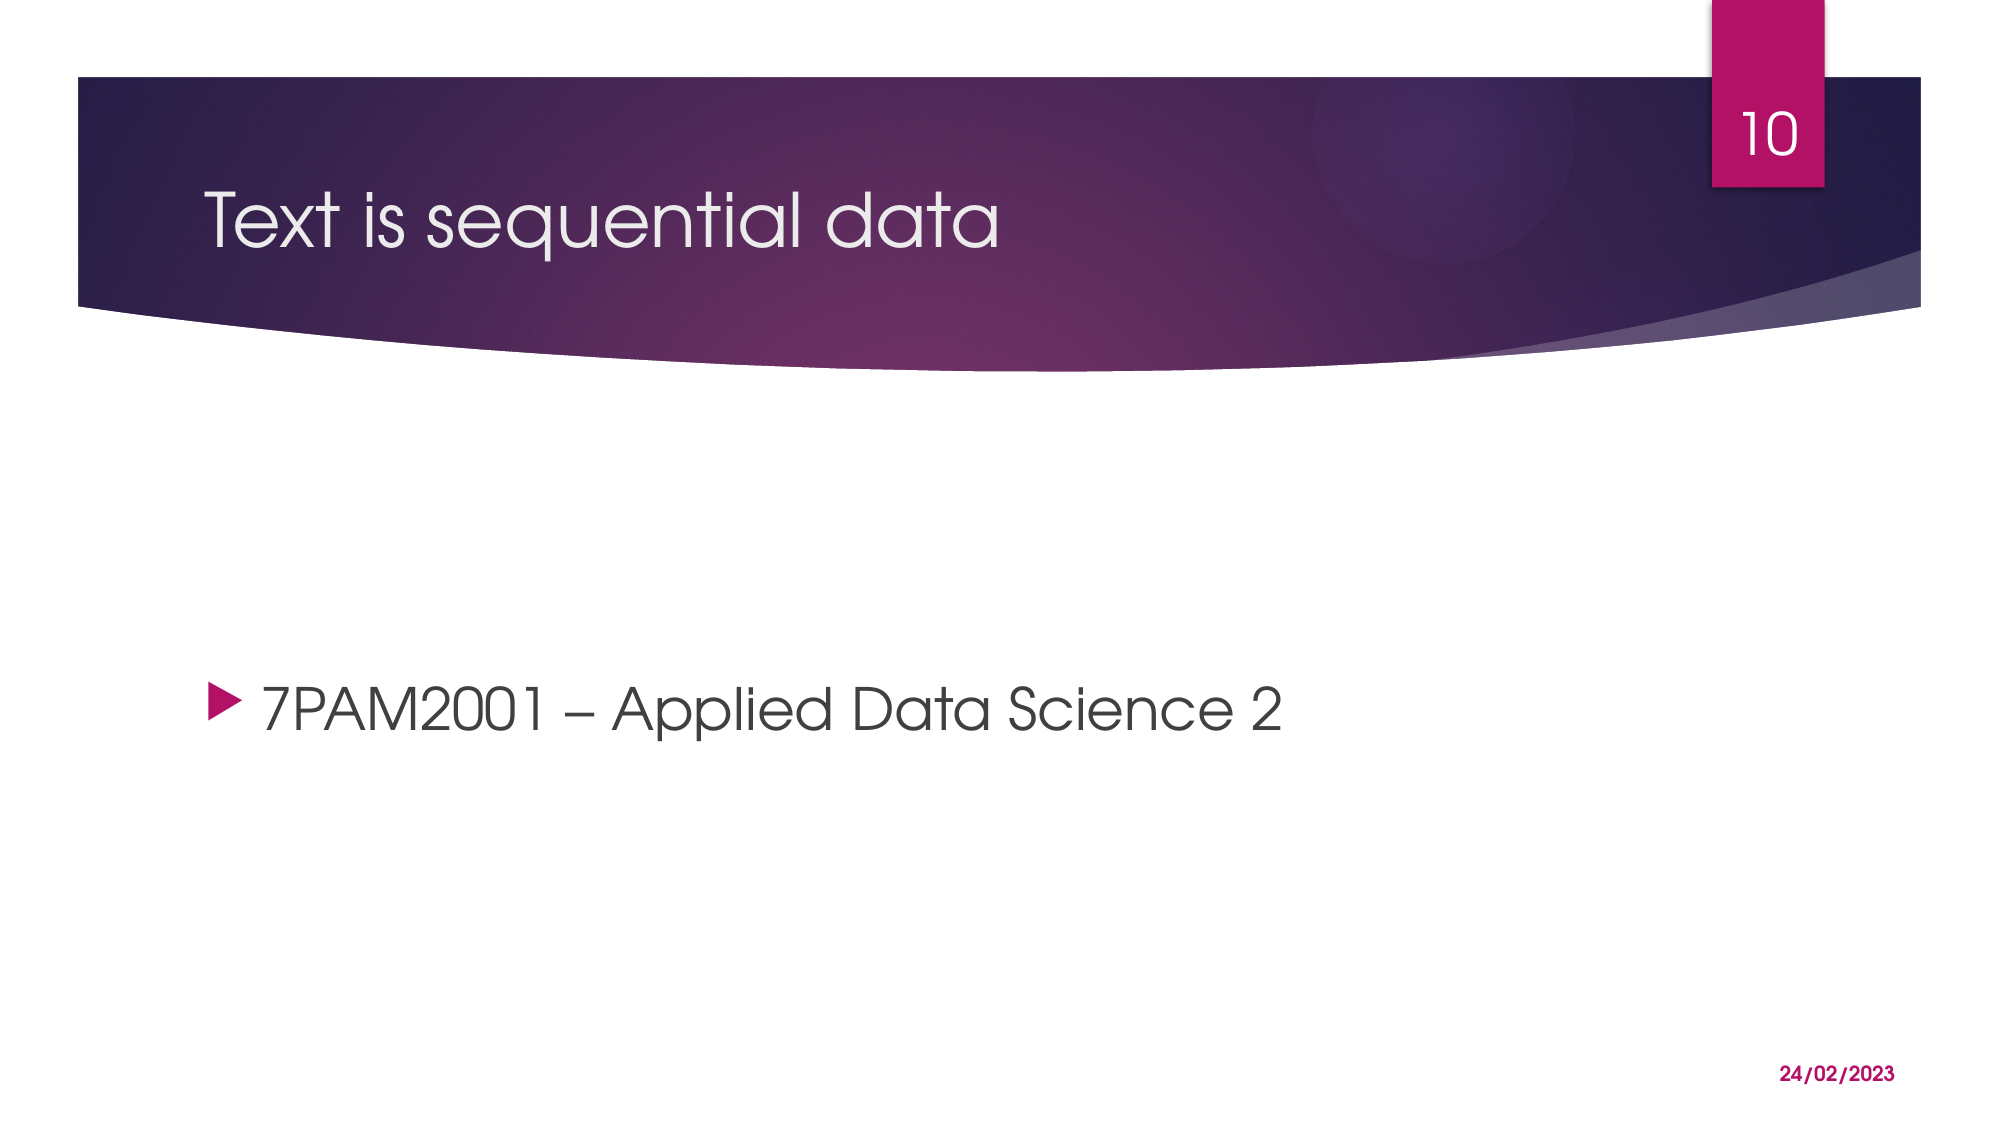

10
# Text is sequential data
7PAM2001 – Applied Data Science 2
24/02/2023